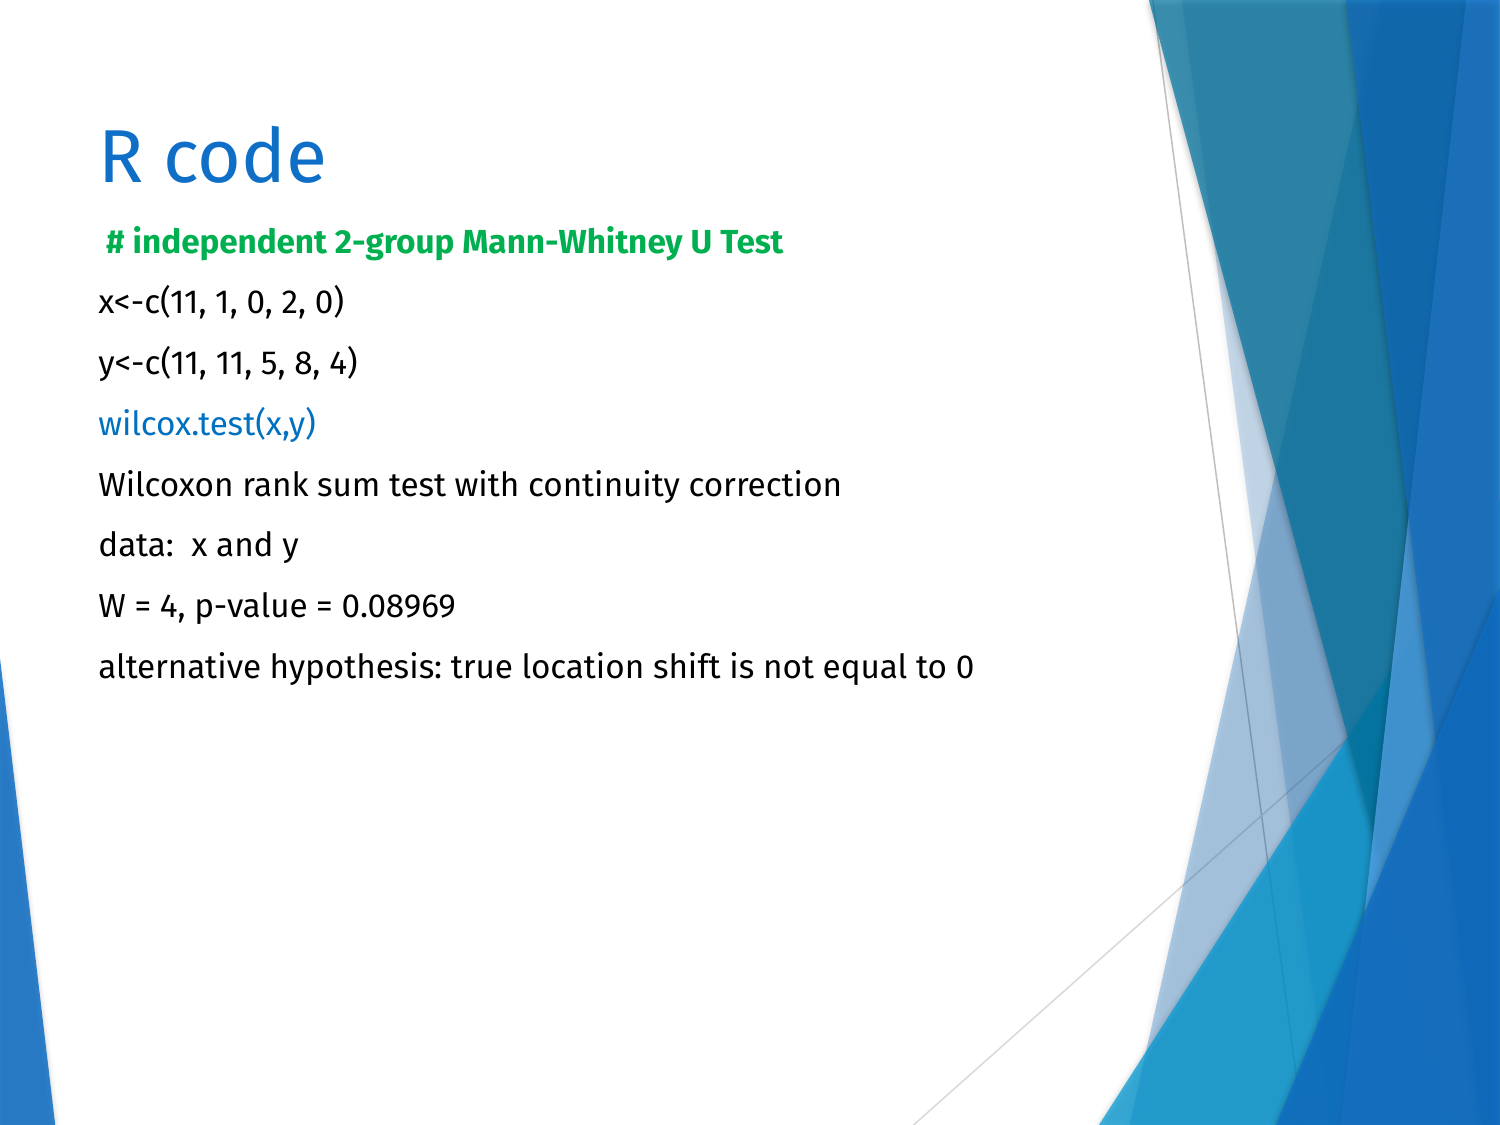

# R code
 # independent 2-group Mann-Whitney U Test
x<-c(11, 1, 0, 2, 0)
y<-c(11, 11, 5, 8, 4)
wilcox.test(x,y)
Wilcoxon rank sum test with continuity correction
data:  x and y
W = 4, p-value = 0.08969
alternative hypothesis: true location shift is not equal to 0